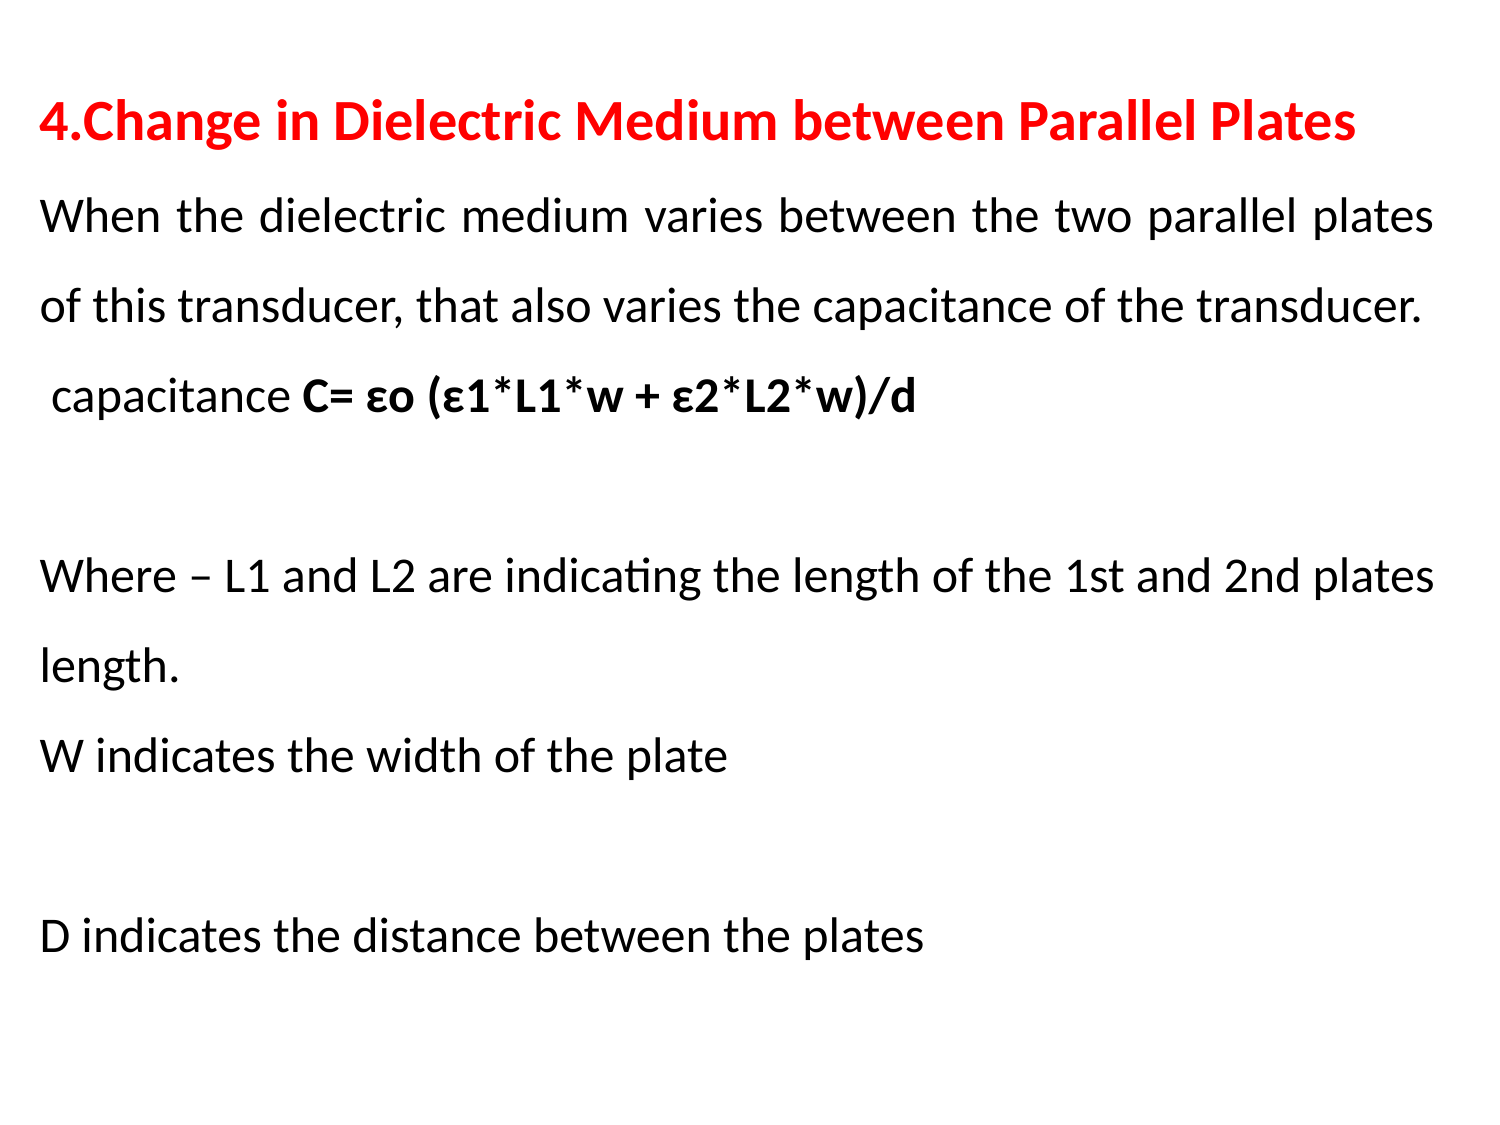

4.Change in Dielectric Medium between Parallel Plates
When the dielectric medium varies between the two parallel plates of this transducer, that also varies the capacitance of the transducer.
 capacitance C= εo (ε1*L1*w + ε2*L2*w)/d

Where – L1 and L2 are indicating the length of the 1st and 2nd plates length.
W indicates the width of the plate

D indicates the distance between the plates